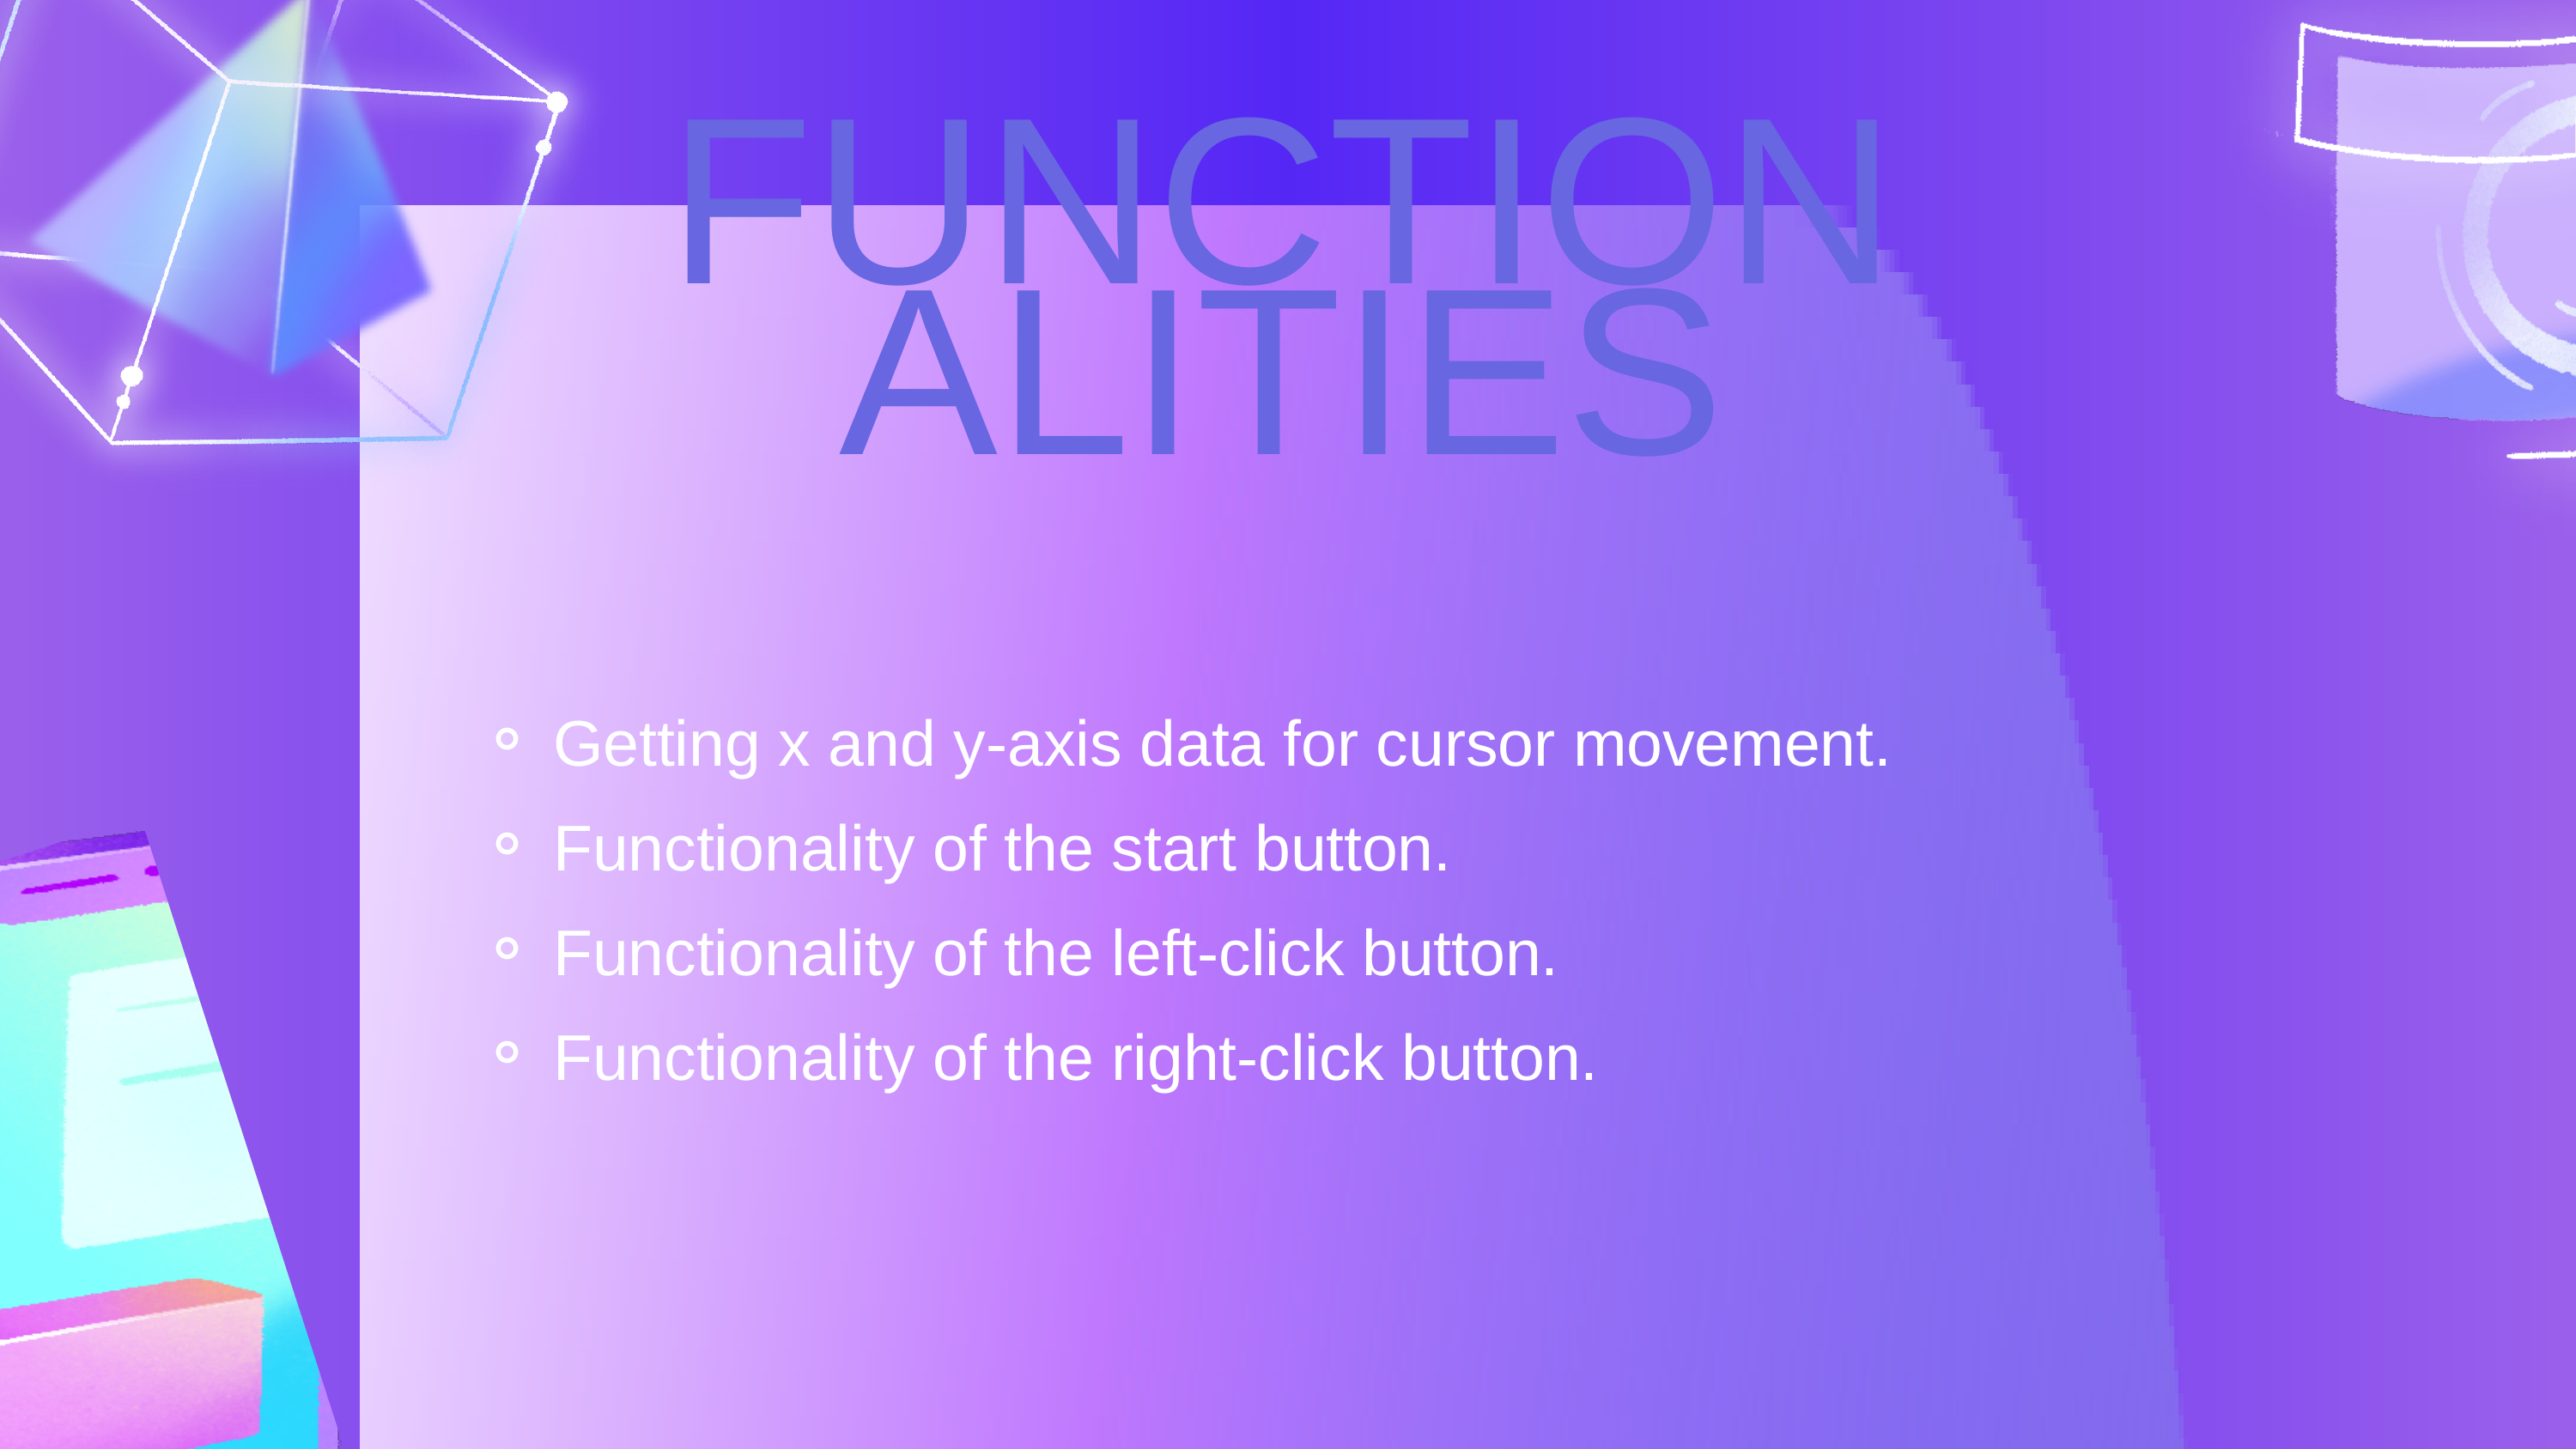

FUNCTIONALITIES

Getting x and y-axis data for cursor movement.
Functionality of the start button.
Functionality of the left-click button.
Functionality of the right-click button.